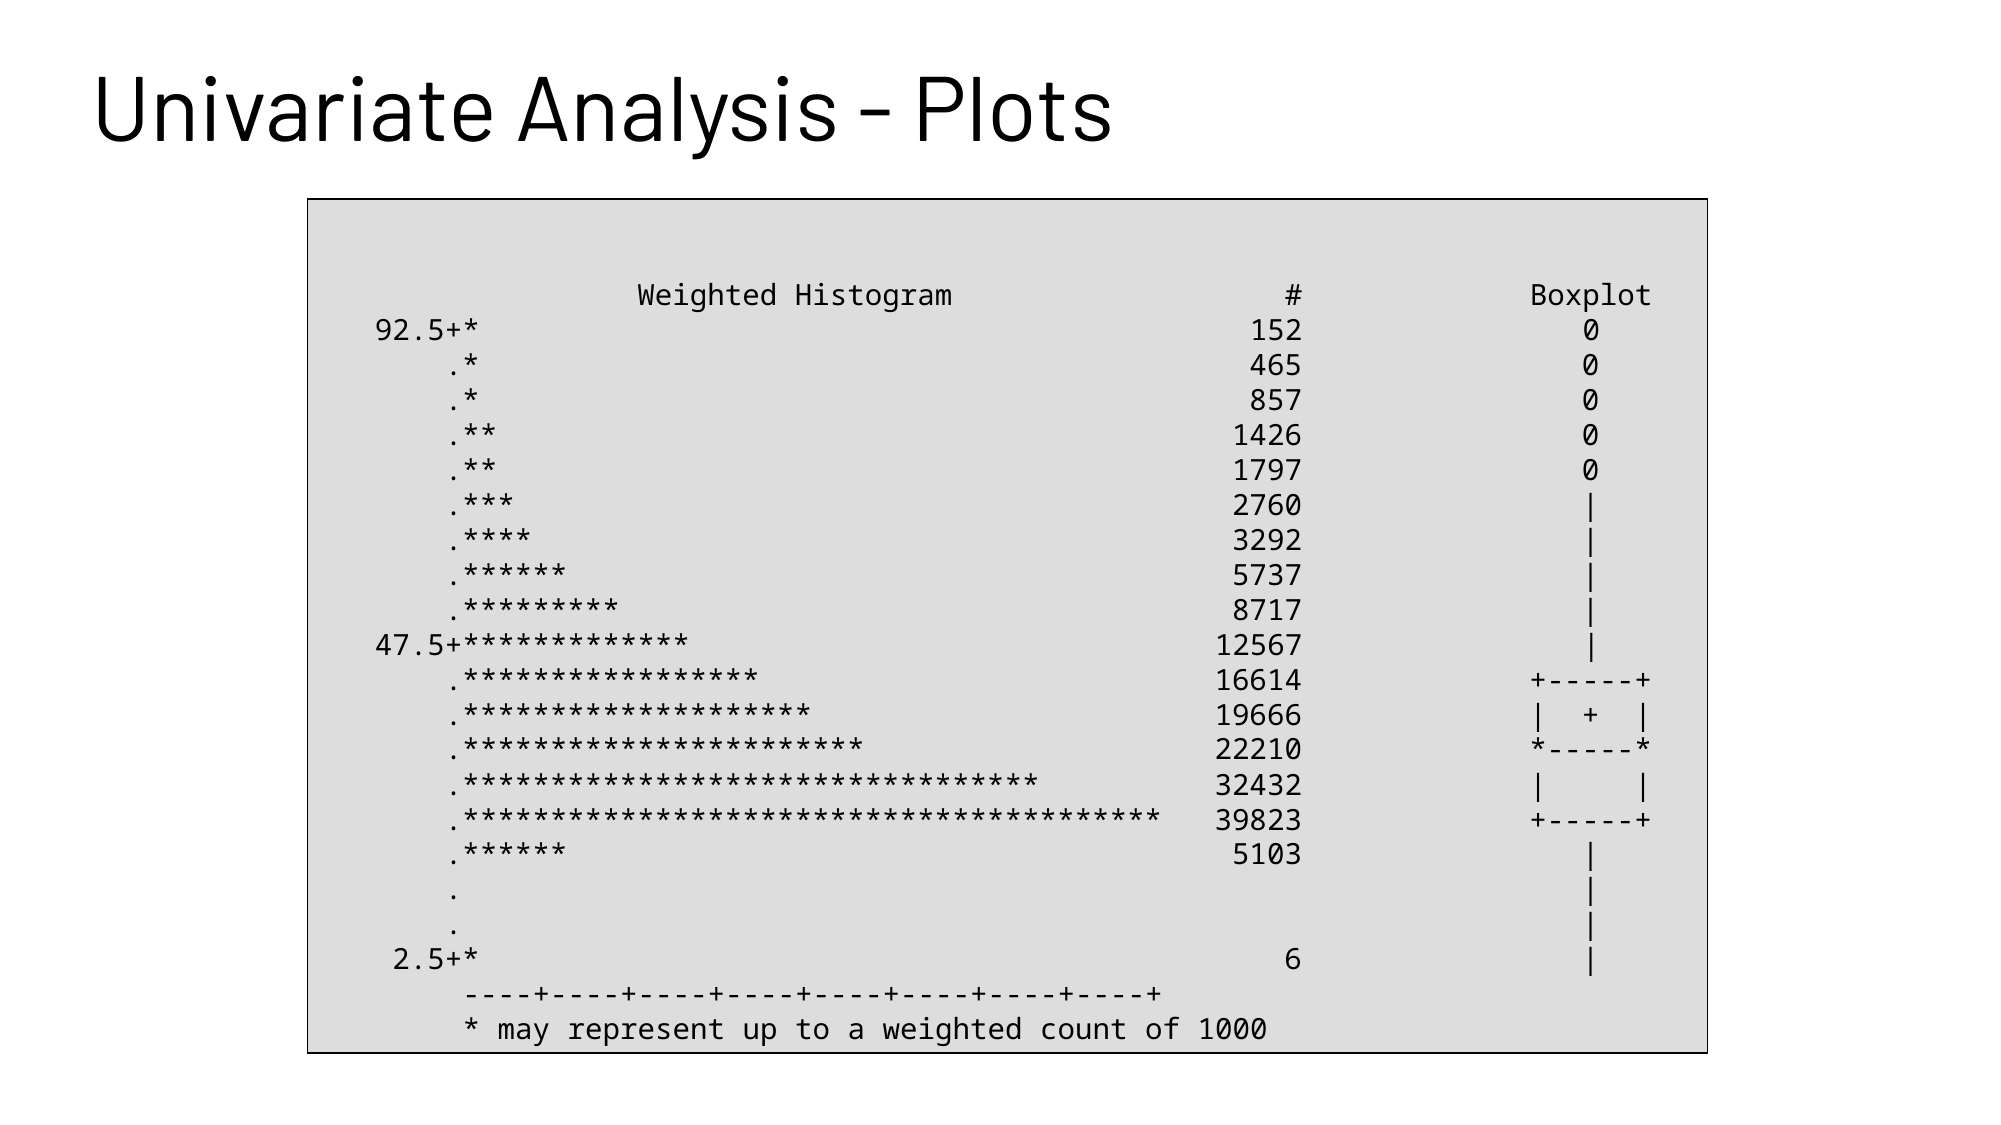

# Univariate Analysis - Plots

                  Weighted Histogram                   #             Boxplot
   92.5+*                                            152                0
       .*                                            465                0
       .*                                            857                0
       .**                                          1426                0
       .**                                          1797                0
       .***                                         2760                |
       .****                                        3292                |
       .******                                      5737                |
       .*********                                   8717                |
   47.5+*************                              12567                |
       .*****************                          16614             +-----+
       .********************                       19666             |  +  |
       .***********************                    22210             *-----*
       .*********************************          32432             |     |
       .****************************************   39823             +-----+
       .******                                      5103                |
       .                                                                |
       .                                                                |
    2.5+*                                              6                |
        ----+----+----+----+----+----+----+----+
        * may represent up to a weighted count of 1000